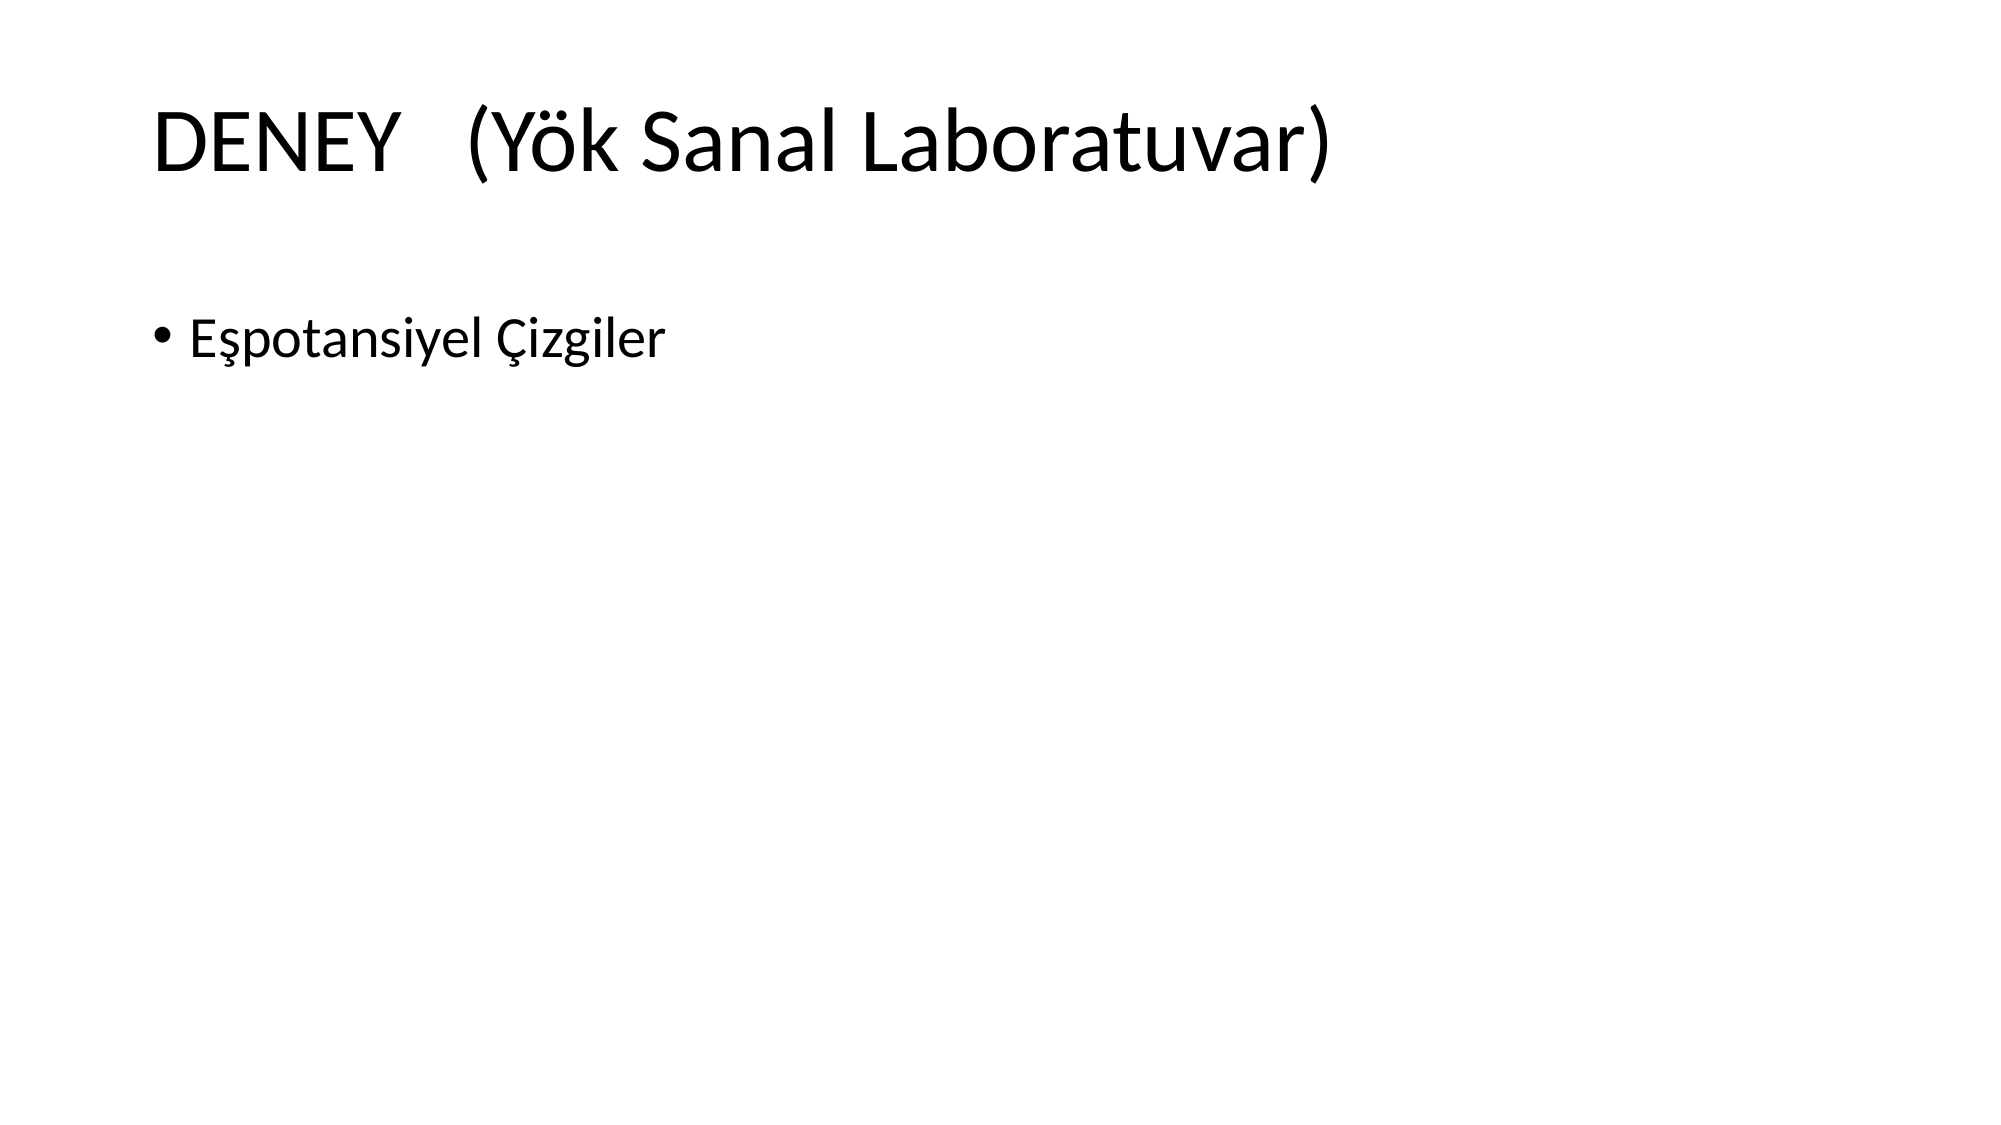

# DENEY   (Yök Sanal Laboratuvar)
Eşpotansiyel Çizgiler